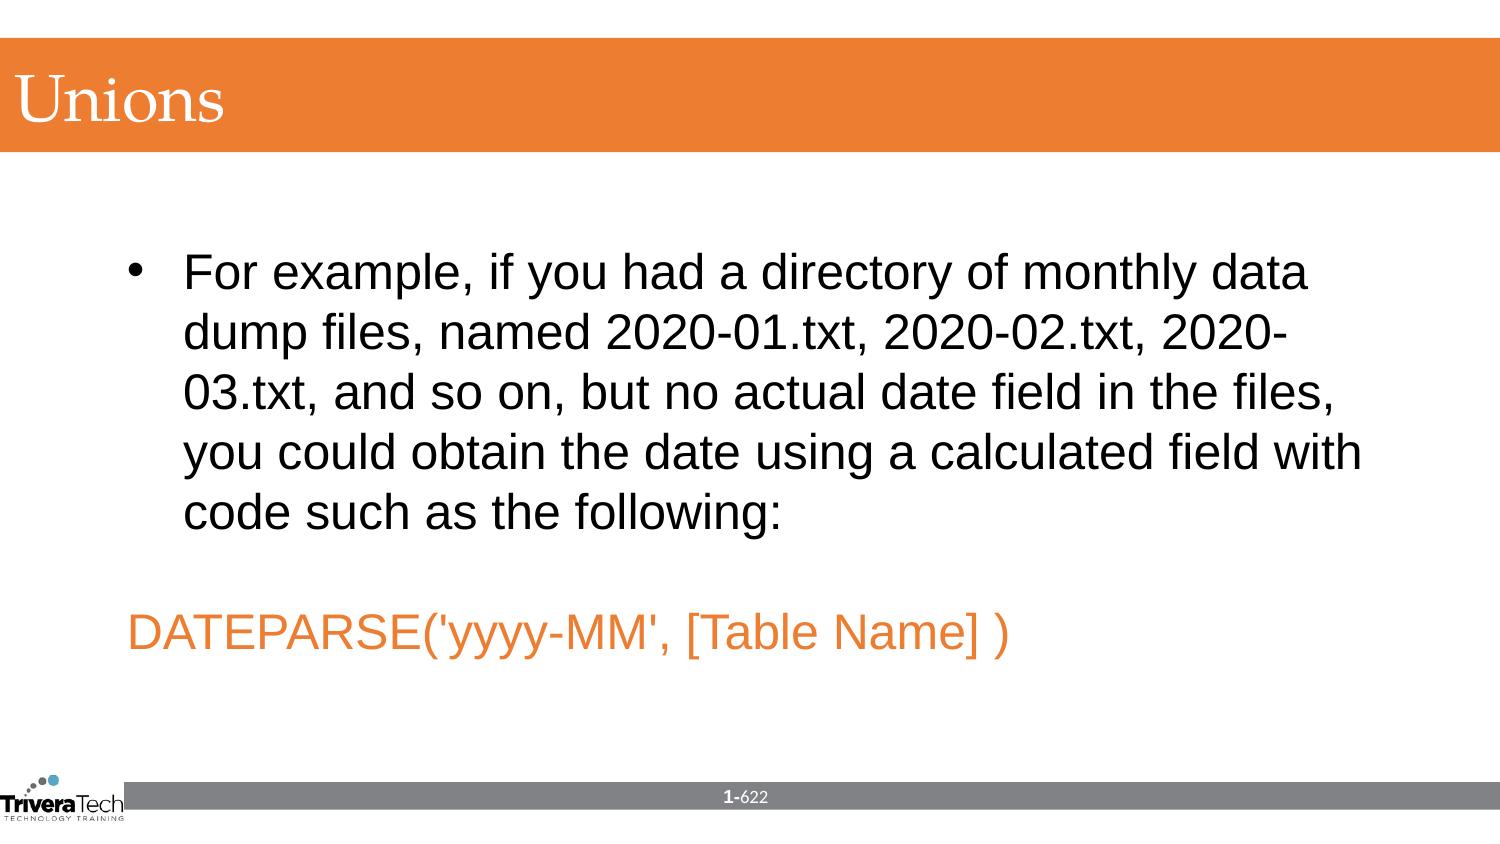

Unions
For example, if you had a directory of monthly data dump files, named 2020-01.txt, 2020-02.txt, 2020-03.txt, and so on, but no actual date field in the files, you could obtain the date using a calculated field with code such as the following:

DATEPARSE('yyyy-MM', [Table Name] )
1-622